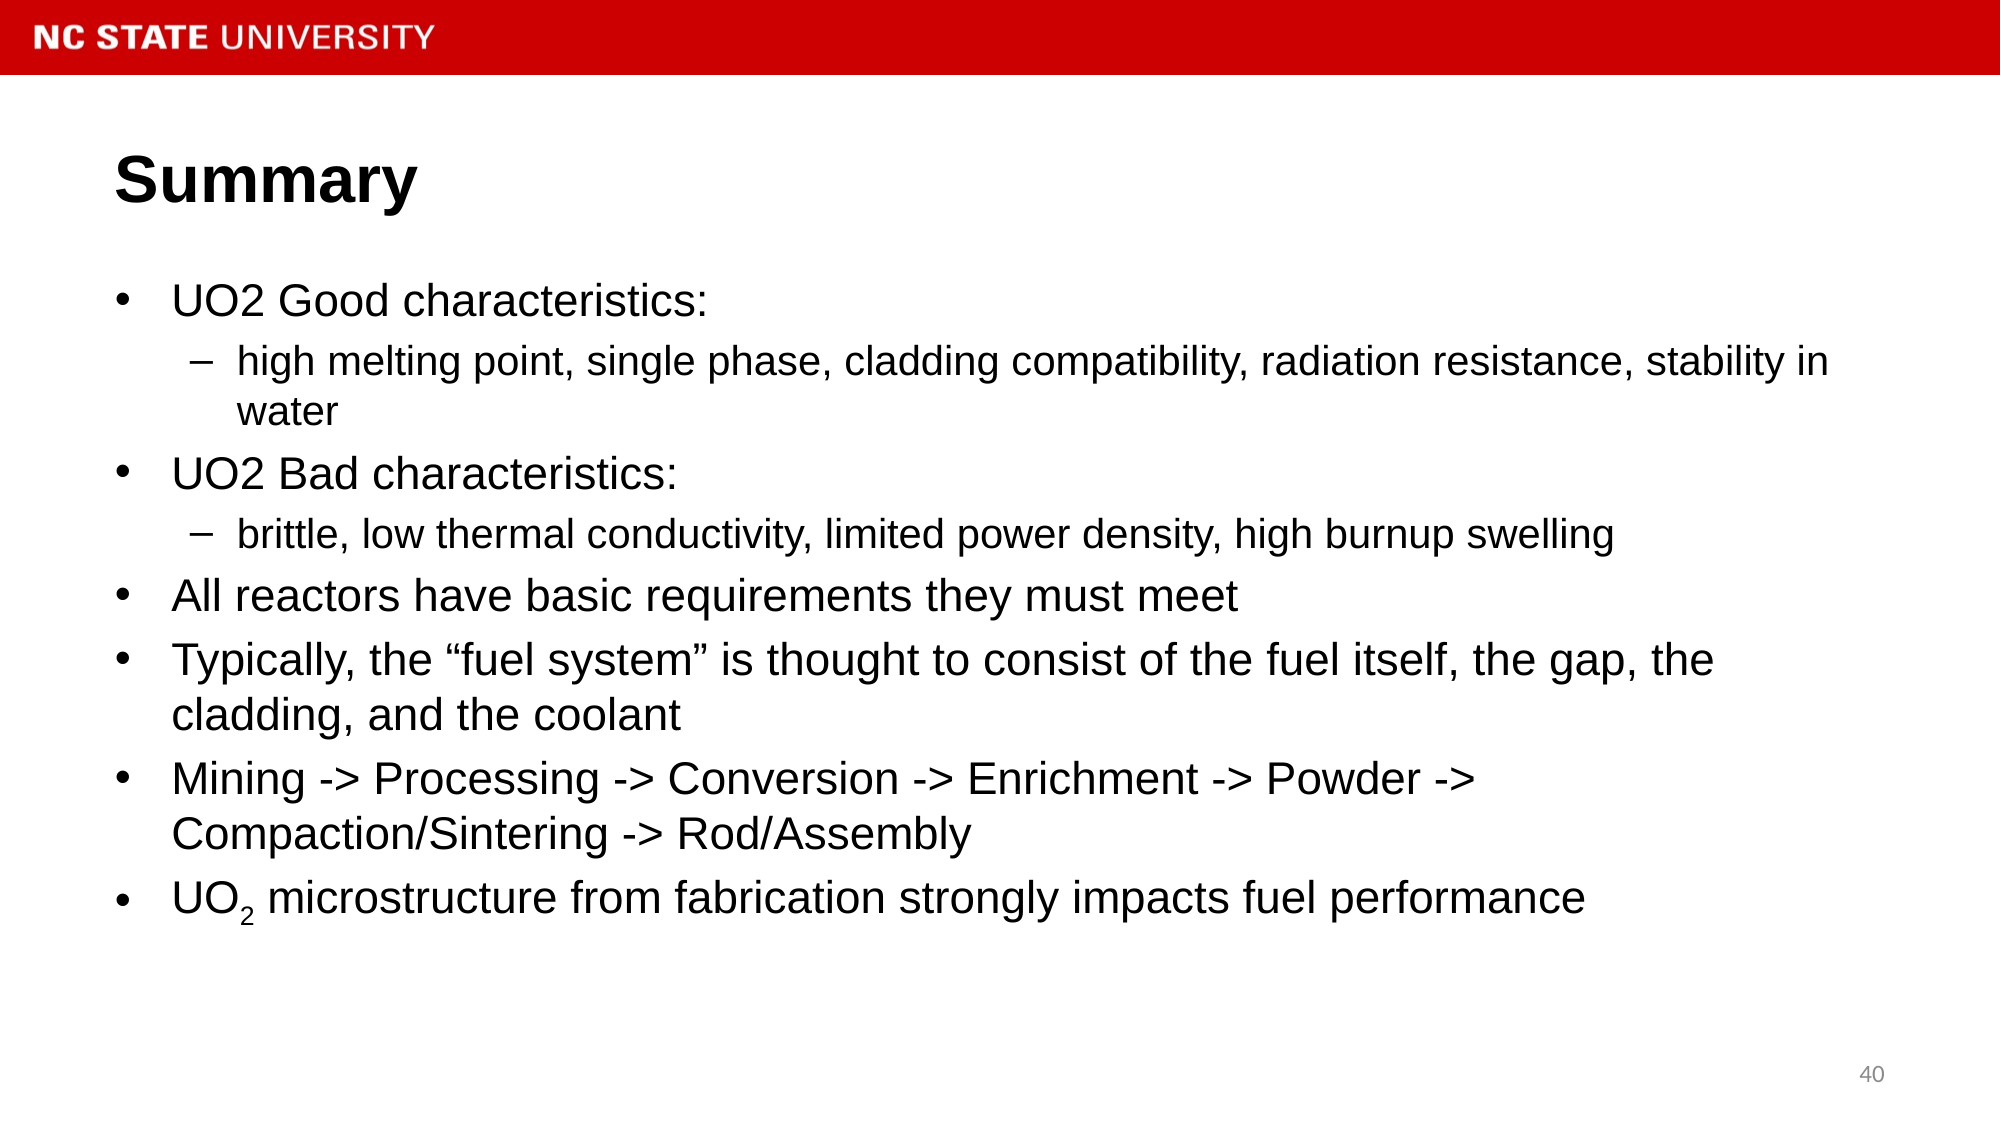

# Summary
UO2 Good characteristics:
high melting point, single phase, cladding compatibility, radiation resistance, stability in water
UO2 Bad characteristics:
brittle, low thermal conductivity, limited power density, high burnup swelling
All reactors have basic requirements they must meet
Typically, the “fuel system” is thought to consist of the fuel itself, the gap, the cladding, and the coolant
Mining -> Processing -> Conversion -> Enrichment -> Powder -> Compaction/Sintering -> Rod/Assembly
UO2 microstructure from fabrication strongly impacts fuel performance
40